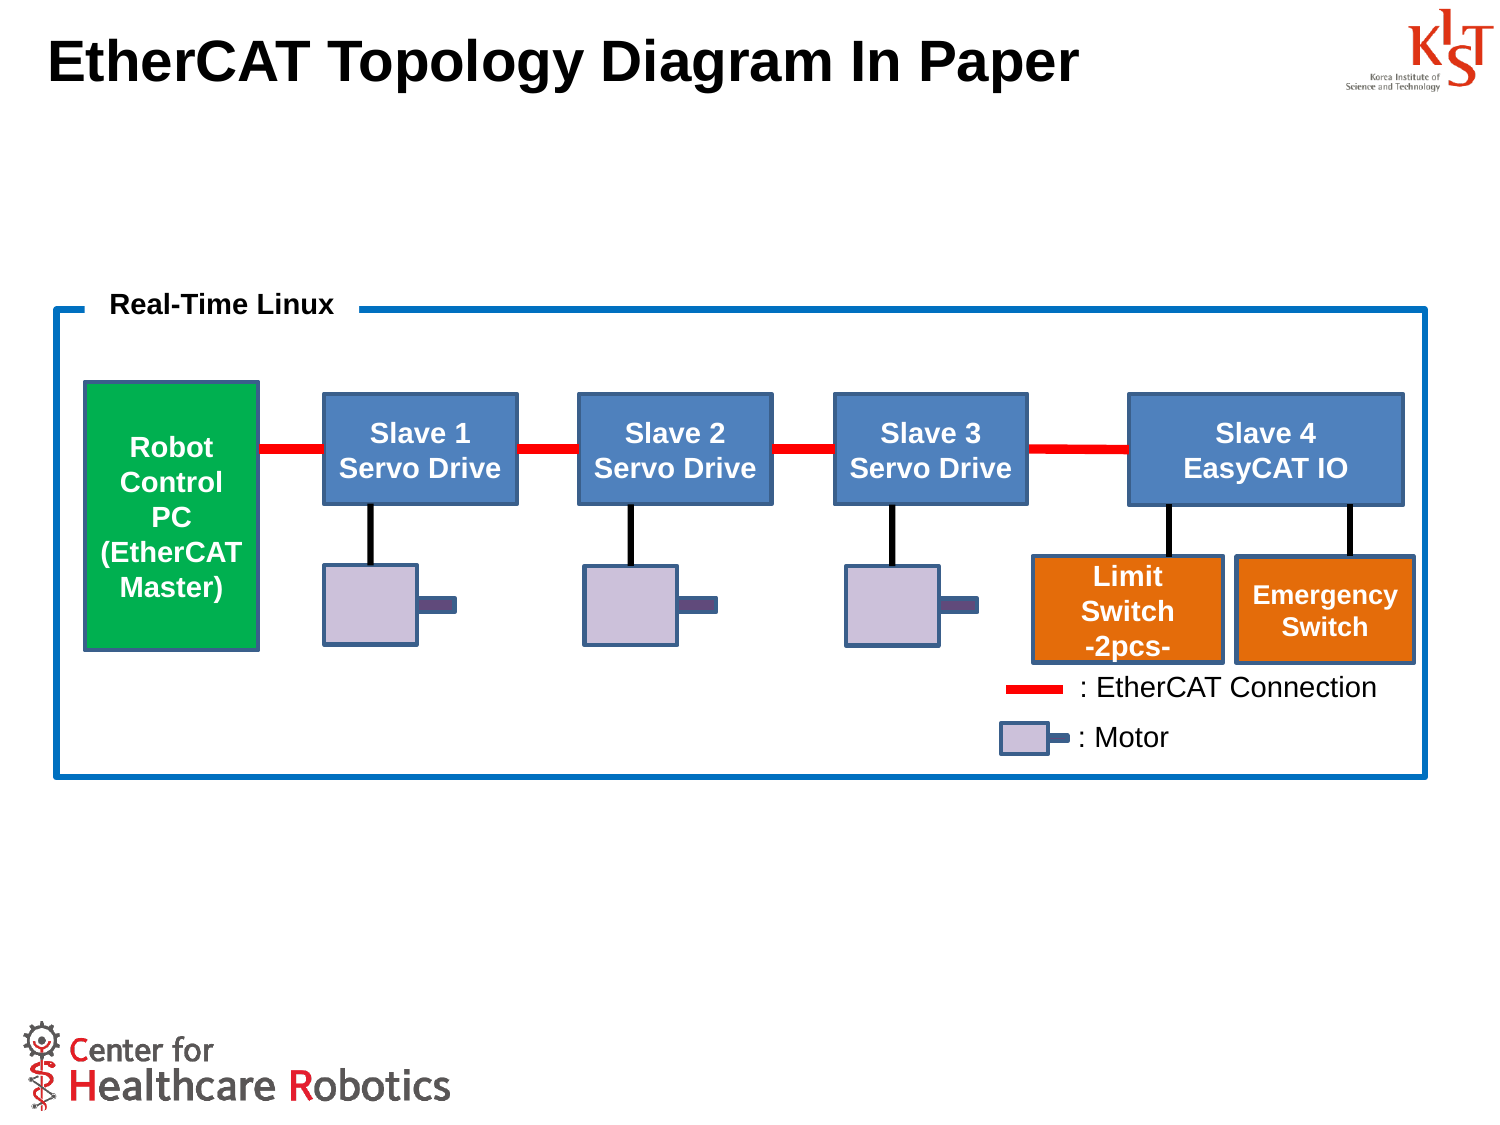

# EtherCAT Topology Diagram In Paper
Real-Time Linux

Robot Control PC
(EtherCAT
Master)
Slave 1
Servo Drive
Slave 2
Servo Drive
Slave 3
Servo Drive
Slave 4
EasyCAT IO

Limit Switch
-2pcs-
Emergency
Switch
: EtherCAT Connection
: Motor